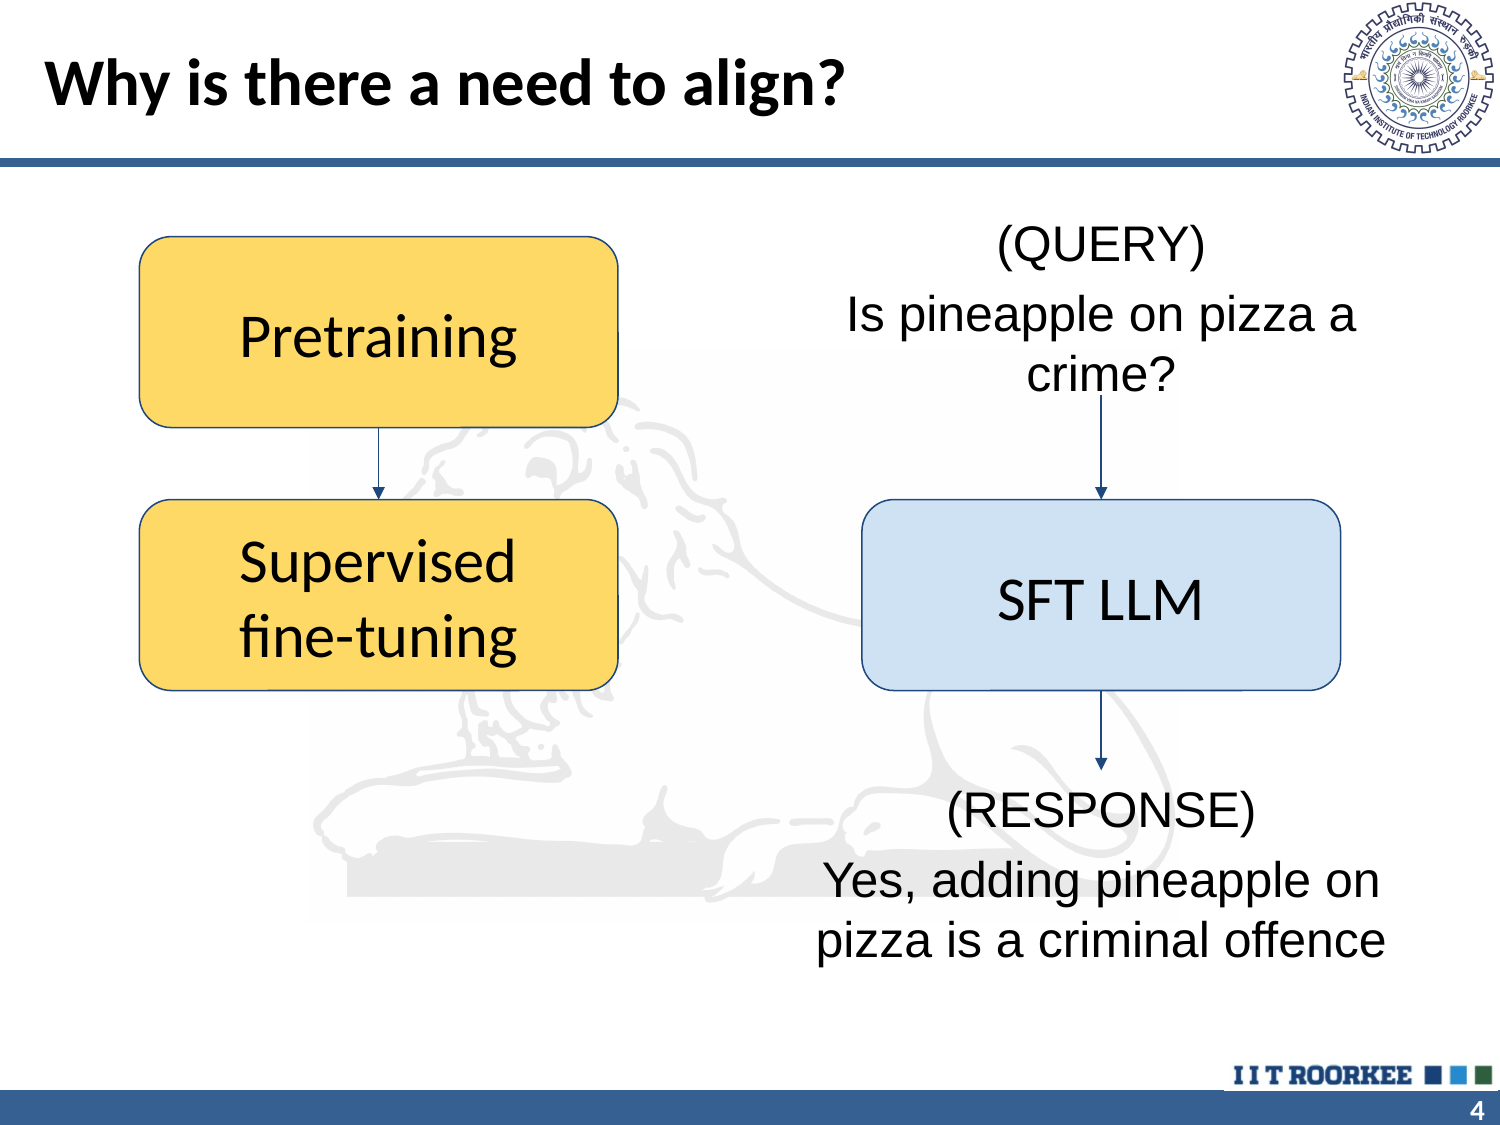

# Why is there a need to align?
(QUERY)
Is pineapple on pizza a crime?
Pretraining
Supervised
fine-tuning
SFT LLM
(RESPONSE)
Yes, adding pineapple on pizza is a criminal offence